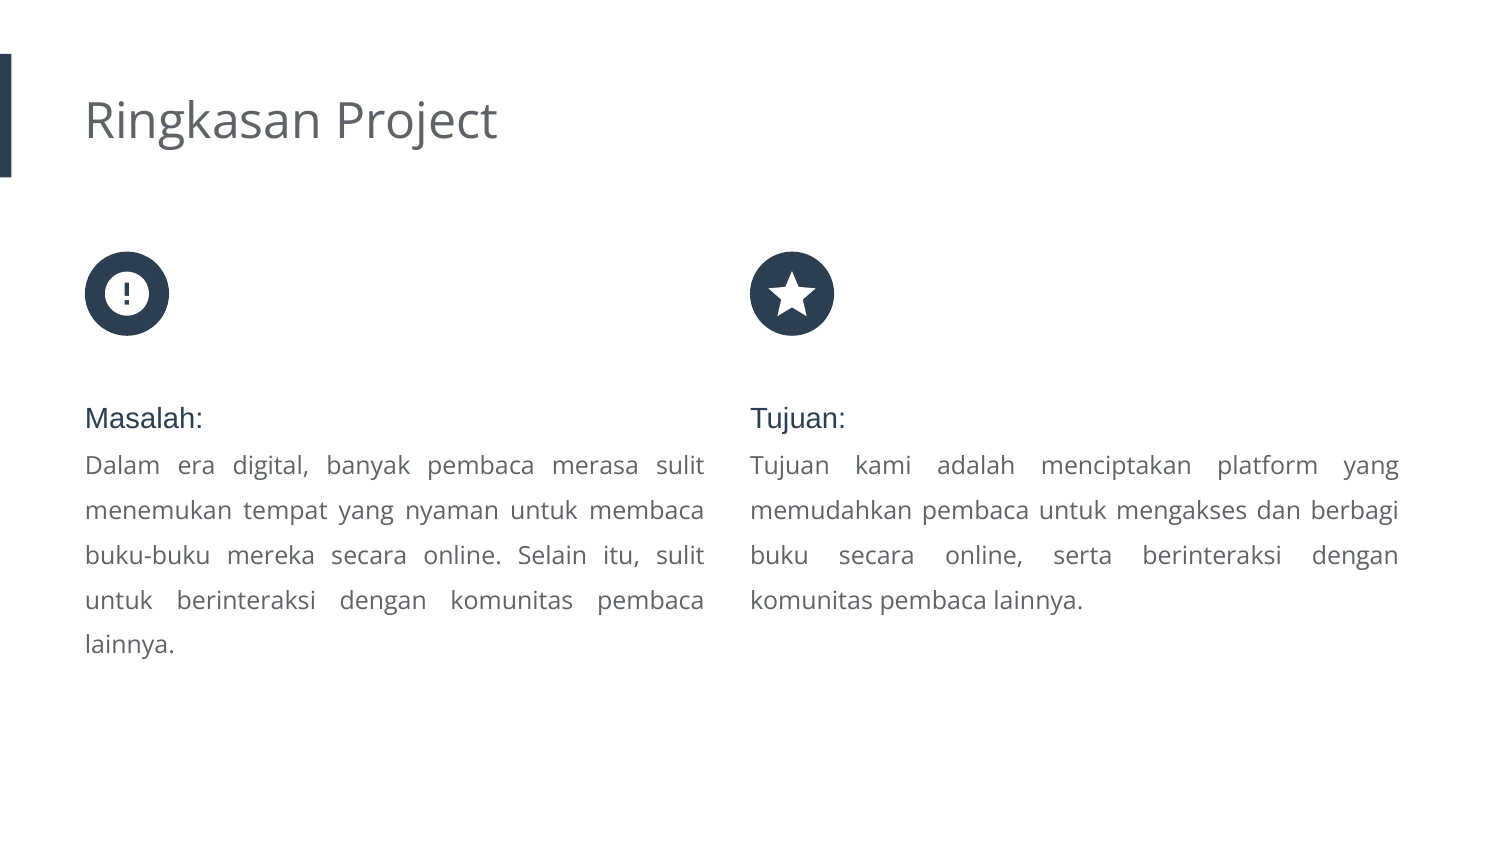

Ringkasan Project

Masalah:
Dalam era digital, banyak pembaca merasa sulit menemukan tempat yang nyaman untuk membaca buku-buku mereka secara online. Selain itu, sulit untuk berinteraksi dengan komunitas pembaca lainnya.
Tujuan:
Tujuan kami adalah menciptakan platform yang memudahkan pembaca untuk mengakses dan berbagi buku secara online, serta berinteraksi dengan komunitas pembaca lainnya.